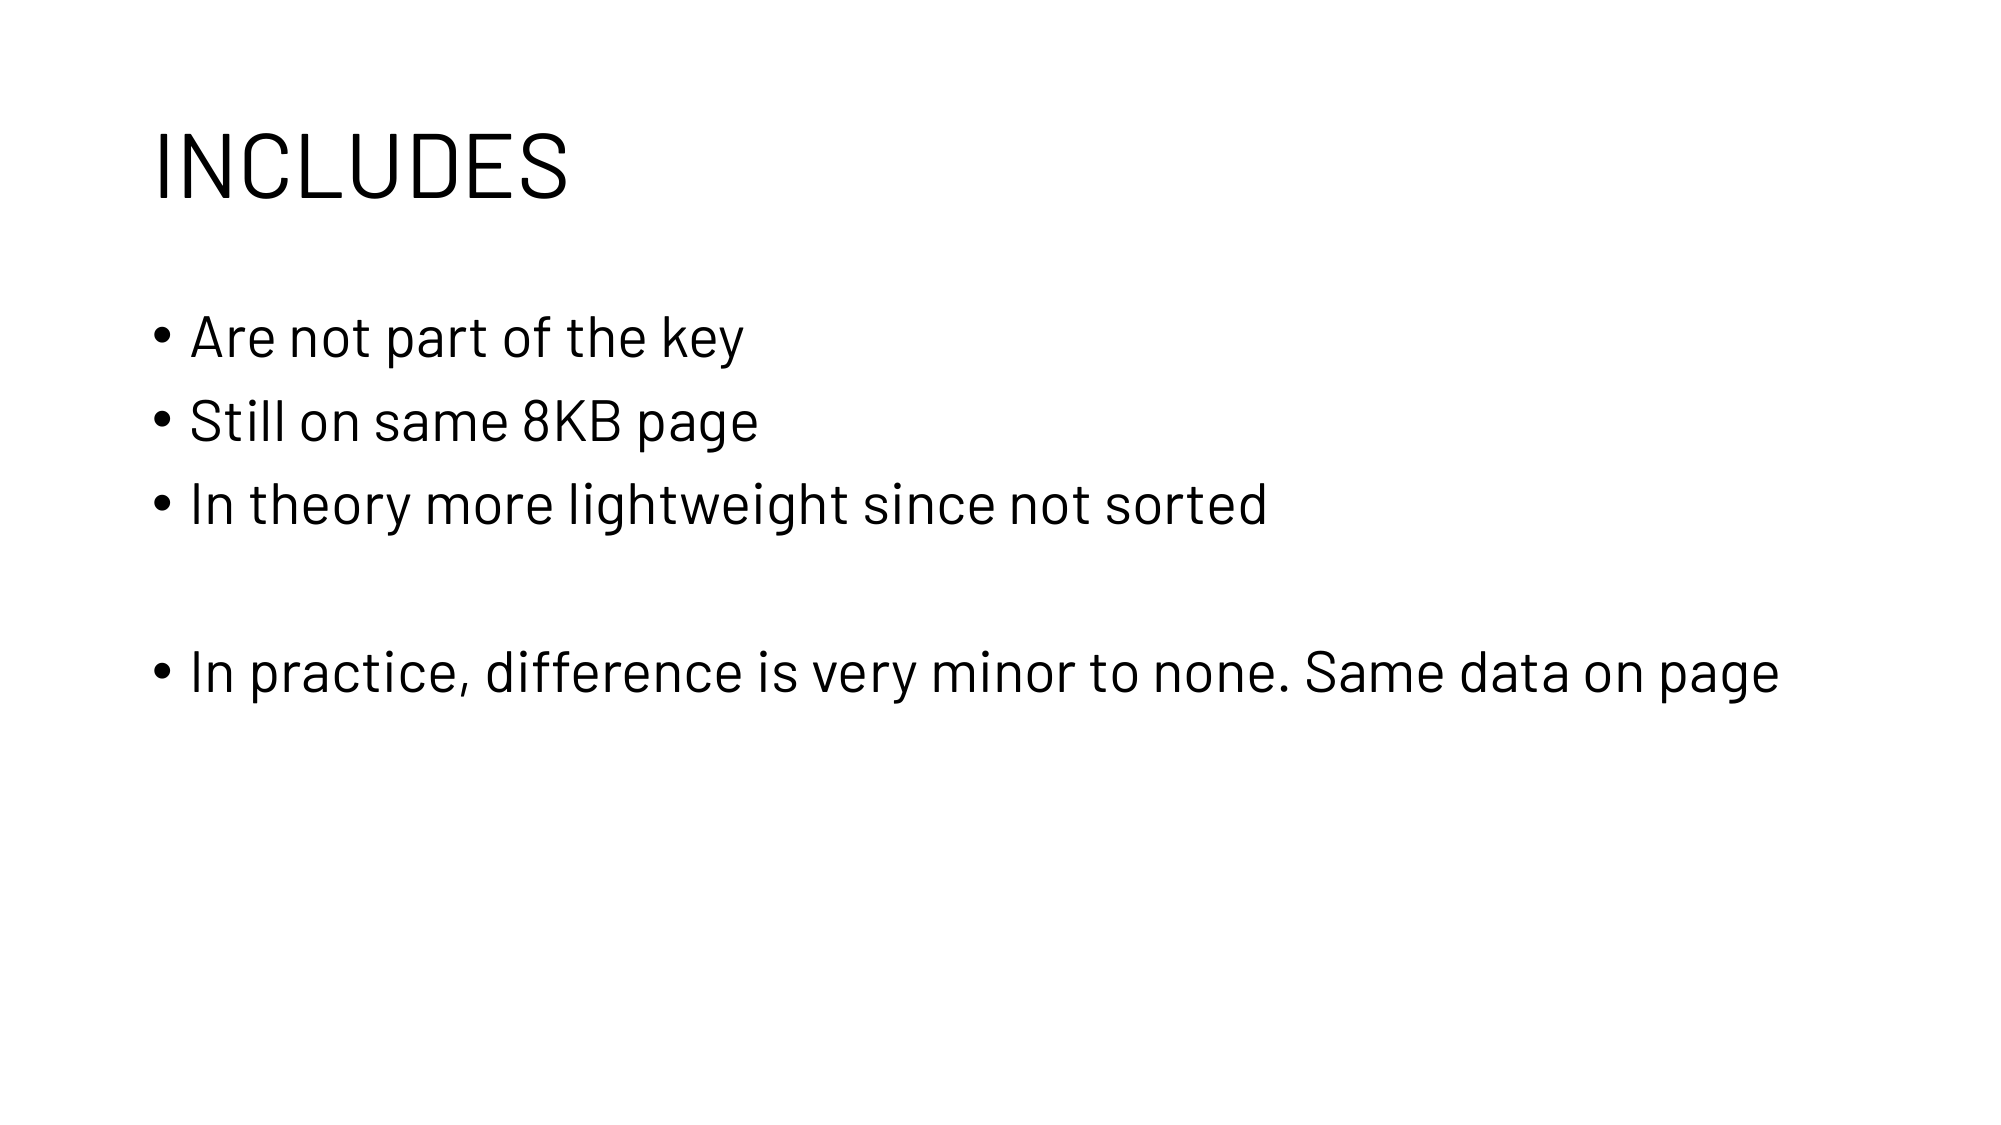

# INCLUDES
Are not part of the key
Still on same 8KB page
In theory more lightweight since not sorted

In practice, difference is very minor to none. Same data on page